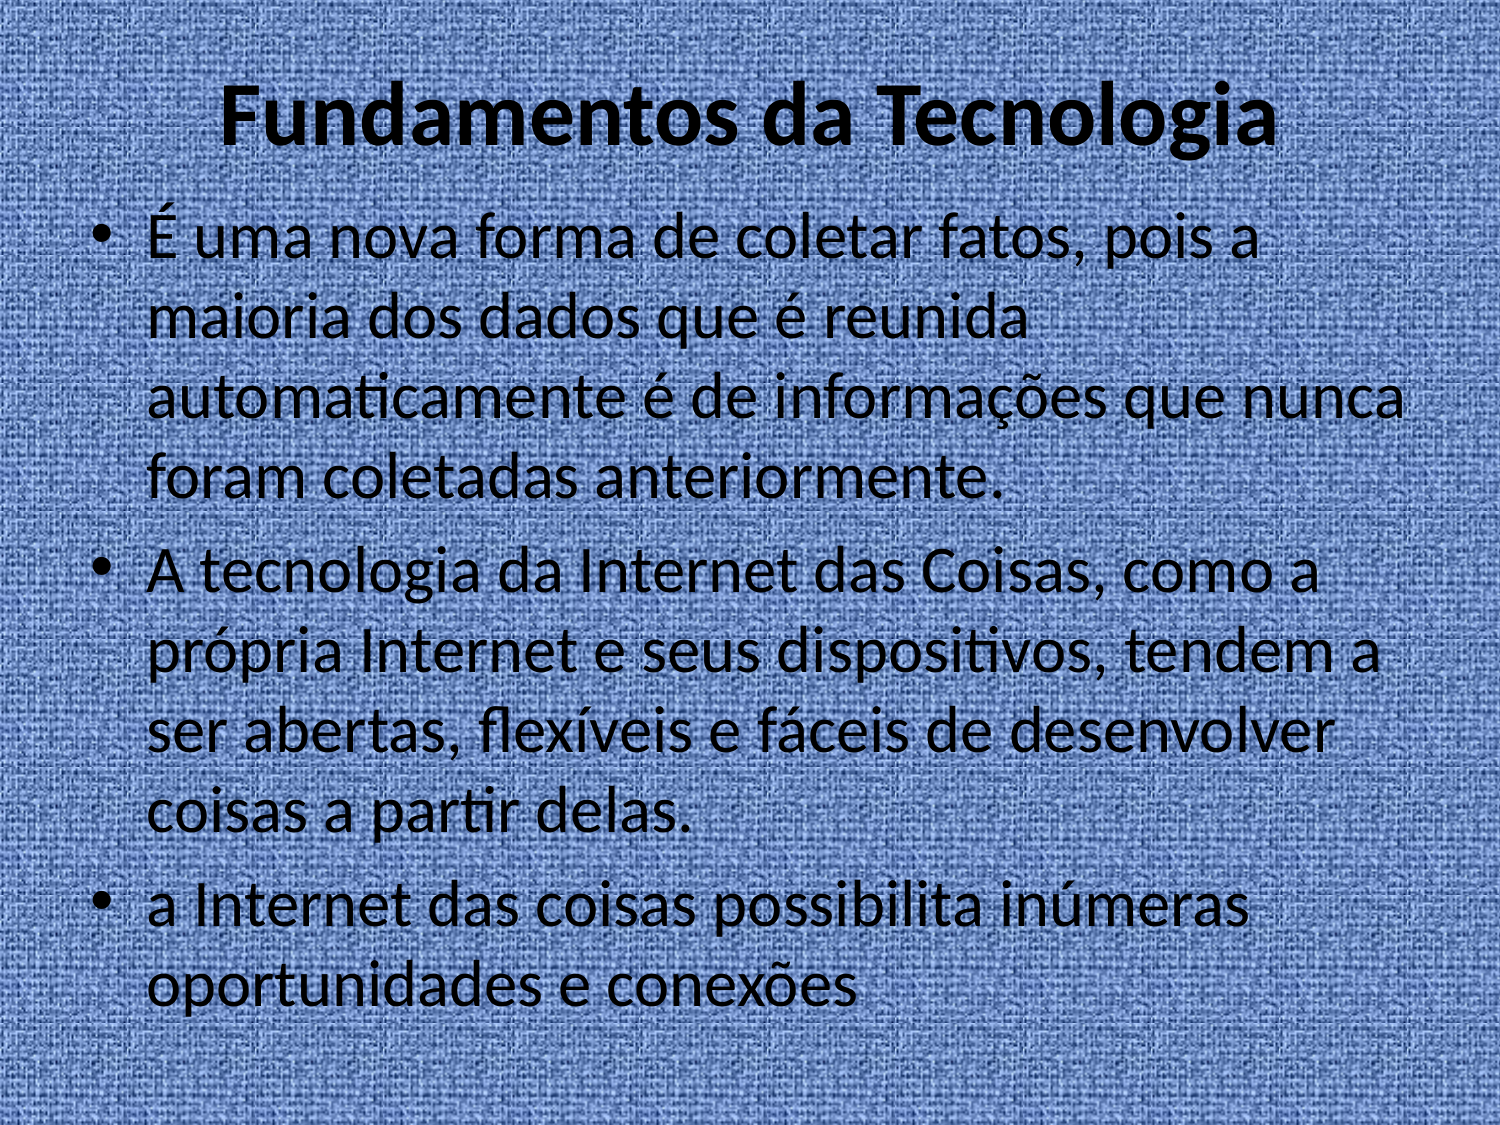

# Fundamentos da Tecnologia
É uma nova forma de coletar fatos, pois a maioria dos dados que é reunida automaticamente é de informações que nunca foram coletadas anteriormente.
A tecnologia da Internet das Coisas, como a própria Internet e seus dispositivos, tendem a ser abertas, flexíveis e fáceis de desenvolver coisas a partir delas.
a Internet das coisas possibilita inúmeras oportunidades e conexões